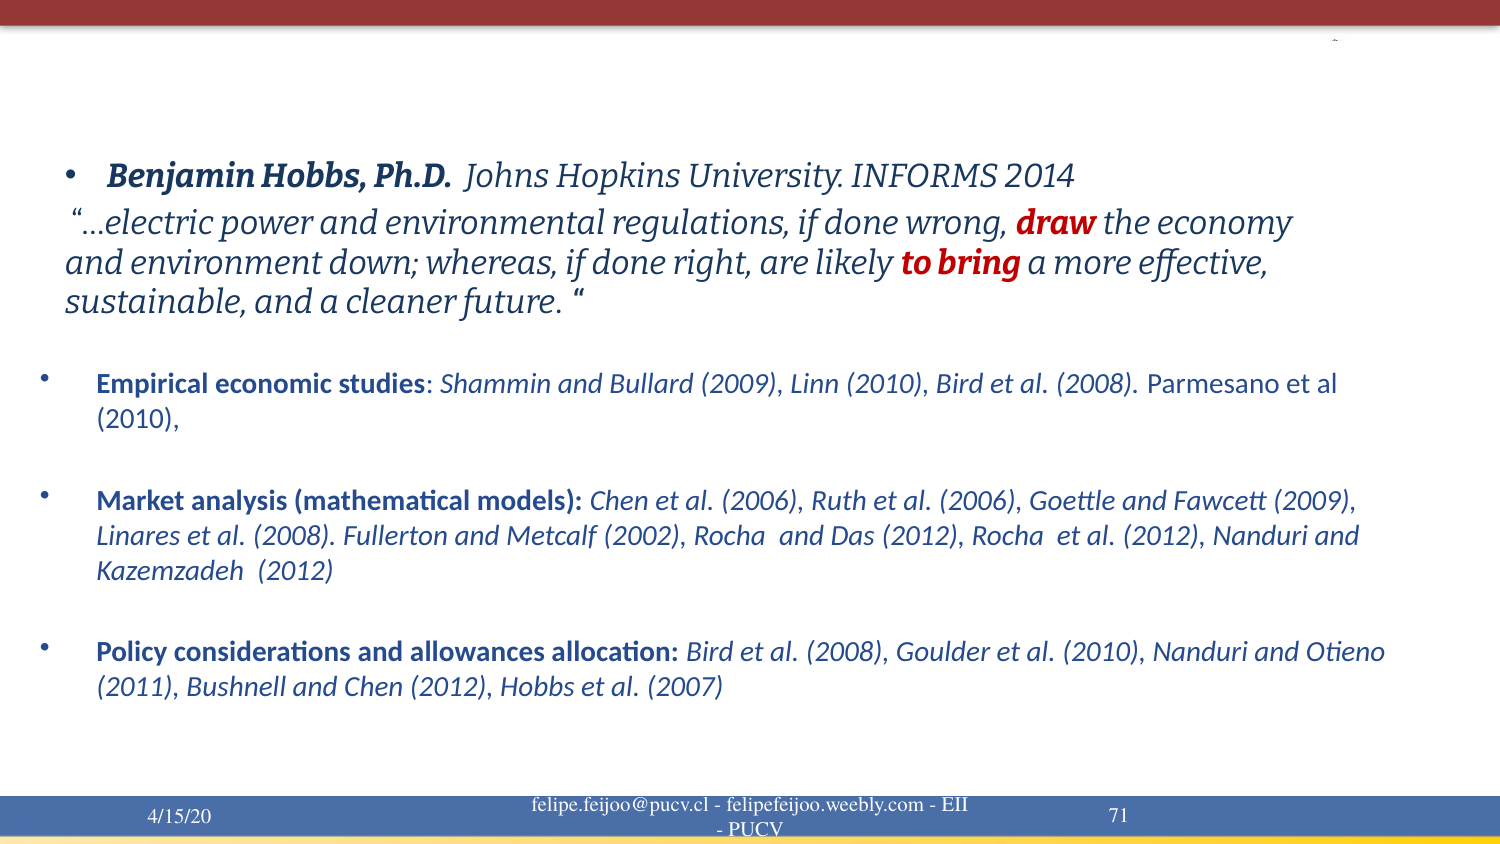

# Quotes
Benjamin Hobbs, Ph.D.  Johns Hopkins University. INFORMS 2014
 “…electric power and environmental regulations, if done wrong, draw the economy and environment down; whereas, if done right, are likely to bring a more effective, sustainable, and a cleaner future. “

Empirical economic studies: Shammin and Bullard (2009), Linn (2010), Bird et al. (2008). Parmesano et al (2010),

Market analysis (mathematical models): Chen et al. (2006), Ruth et al. (2006), Goettle and Fawcett (2009), Linares et al. (2008). Fullerton and Metcalf (2002), Rocha  and Das (2012), Rocha  et al. (2012), Nanduri and Kazemzadeh  (2012)

Policy considerations and allowances allocation: Bird et al. (2008), Goulder et al. (2010), Nanduri and Otieno (2011), Bushnell and Chen (2012), Hobbs et al. (2007)

4/15/20
felipe.feijoo@pucv.cl - felipefeijoo.weebly.com - EII - PUCV
71